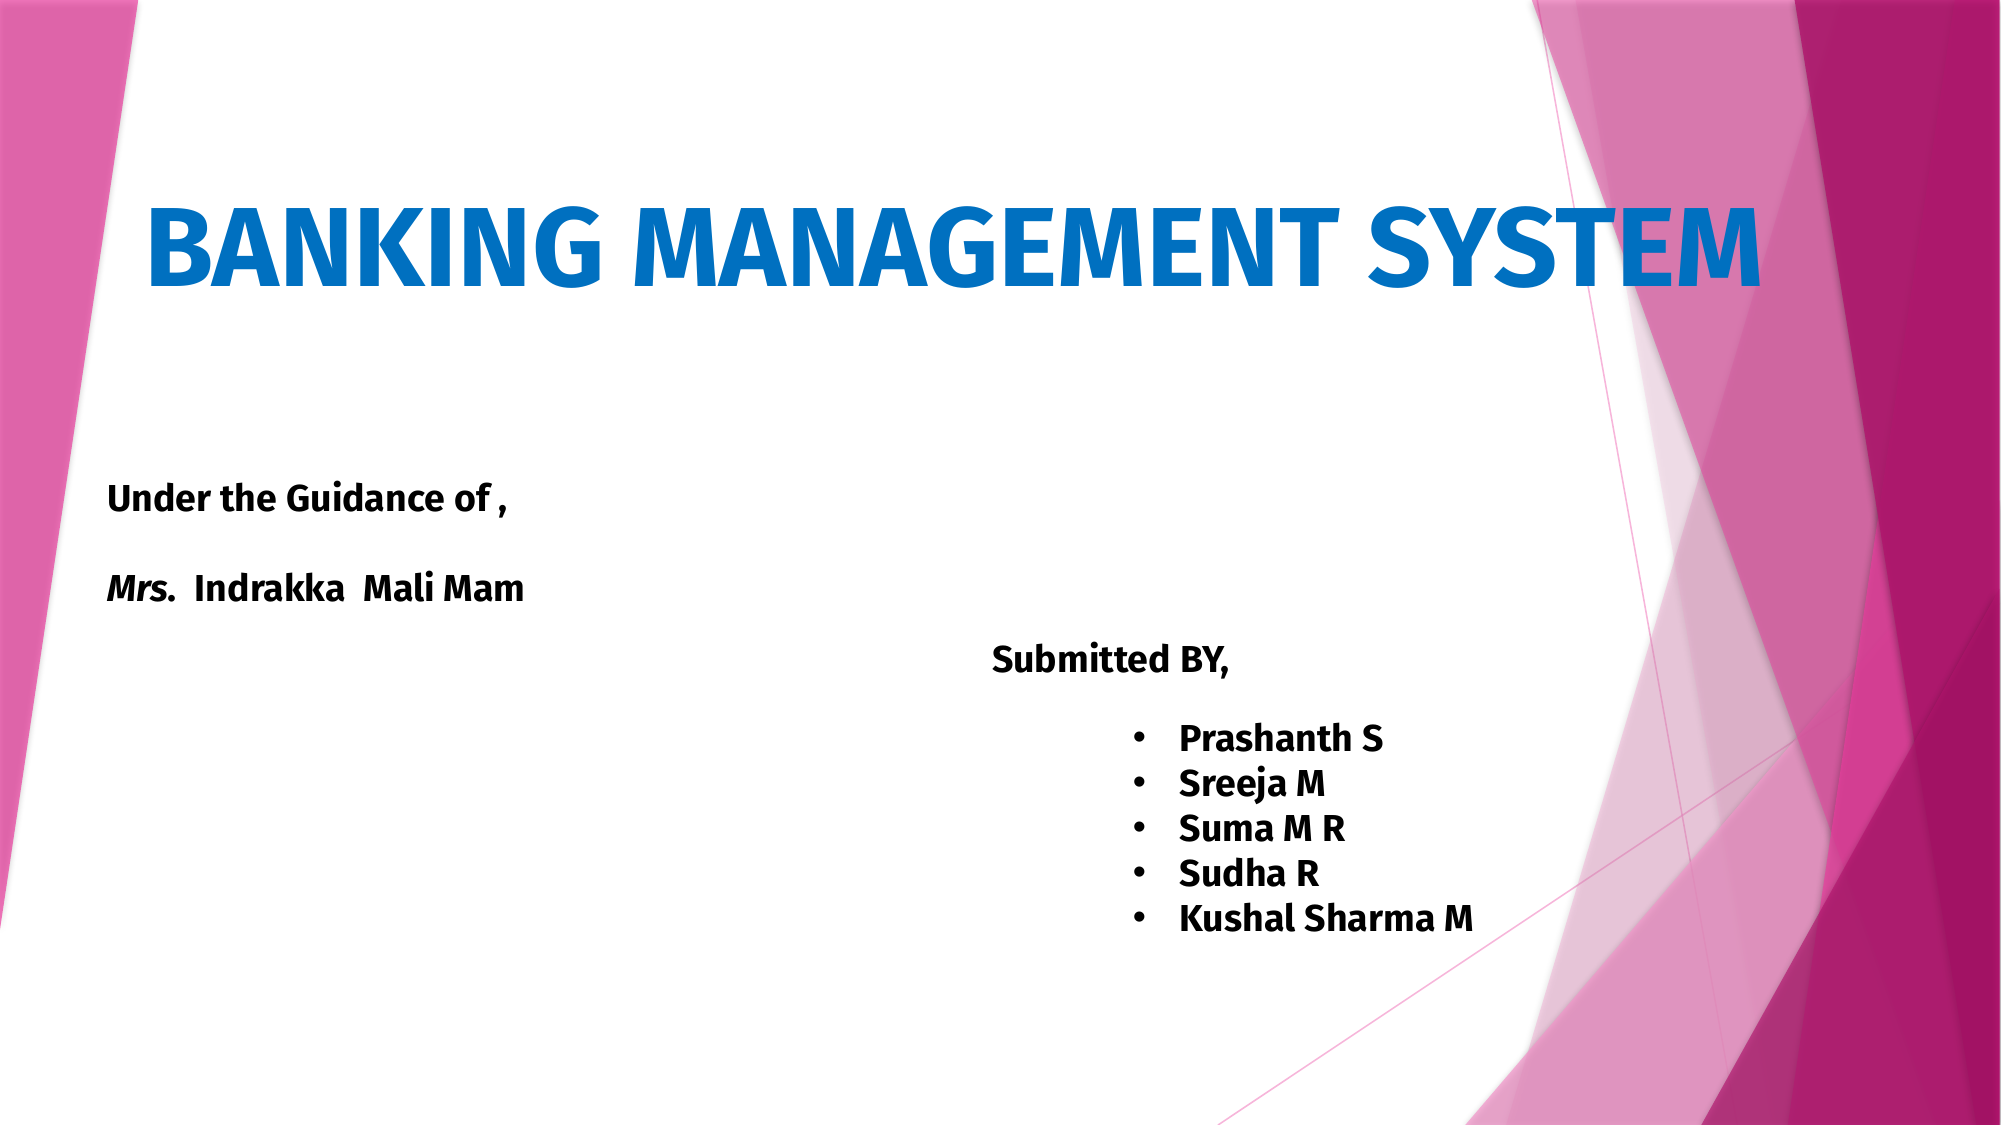

# BANKING MANAGEMENT SYSTEM
Under the Guidance of ,

Mrs.  Indrakka  Mali Mam
Submitted BY,
Prashanth S
Sreeja M
Suma M R
Sudha R
Kushal Sharma M